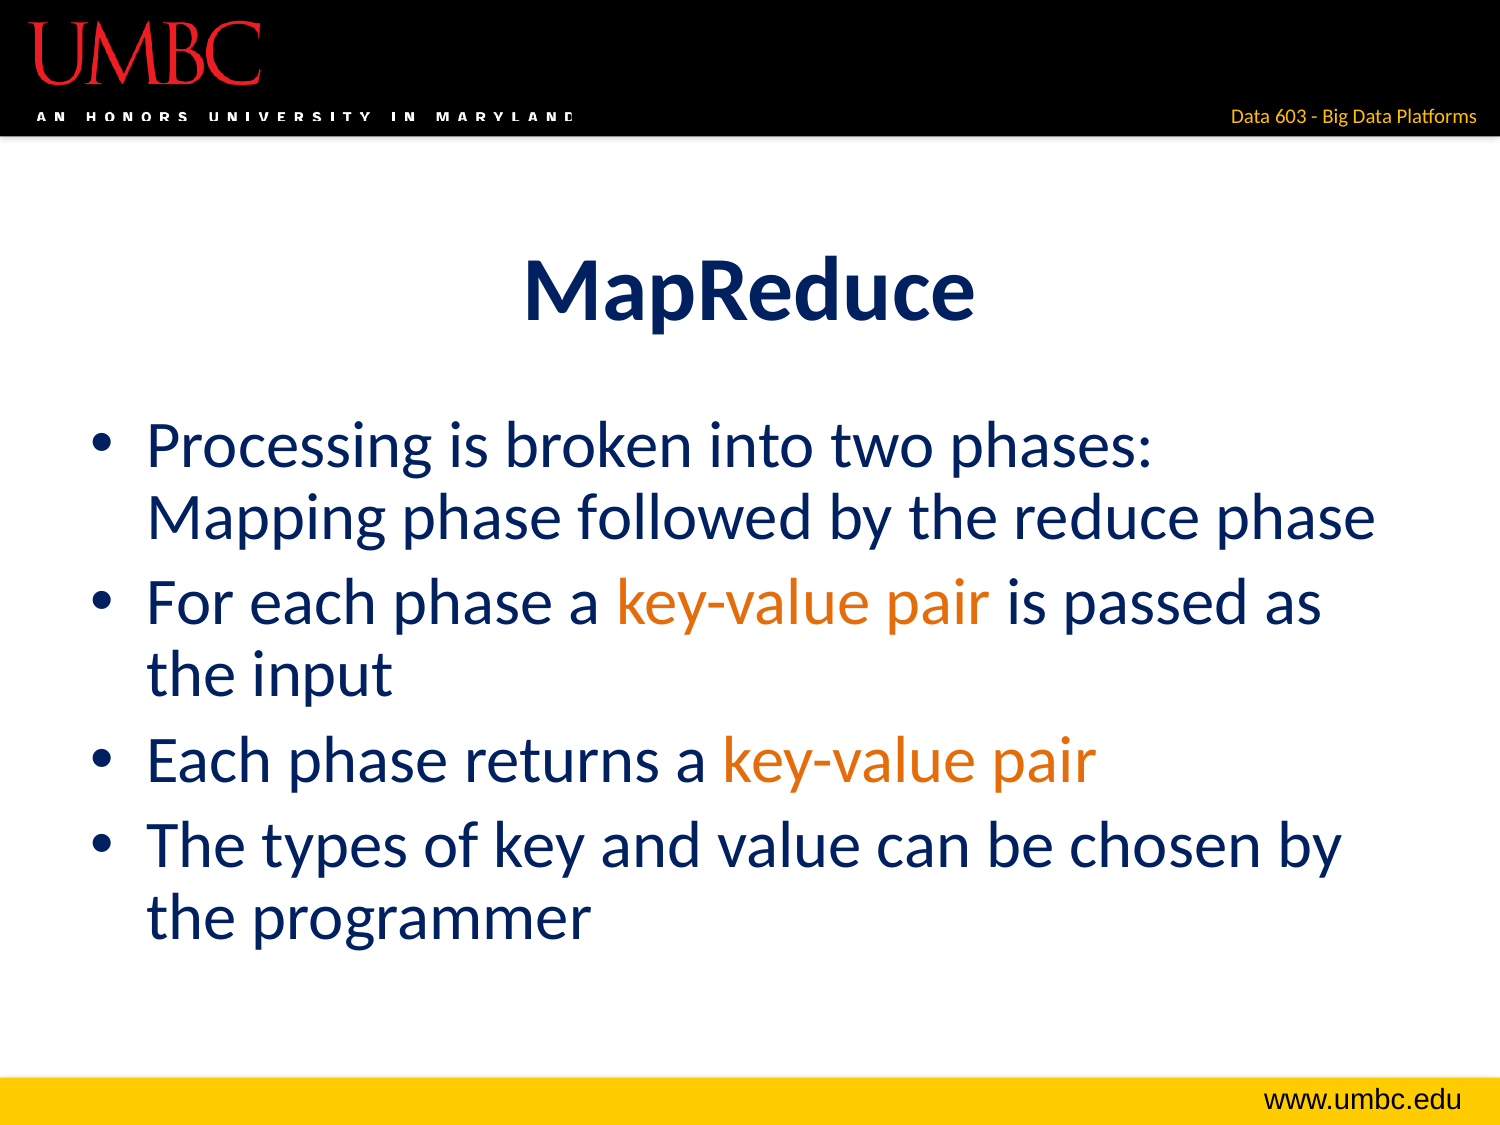

# MapReduce
Processing is broken into two phases: Mapping phase followed by the reduce phase
For each phase a key-value pair is passed as the input
Each phase returns a key-value pair
The types of key and value can be chosen by the programmer